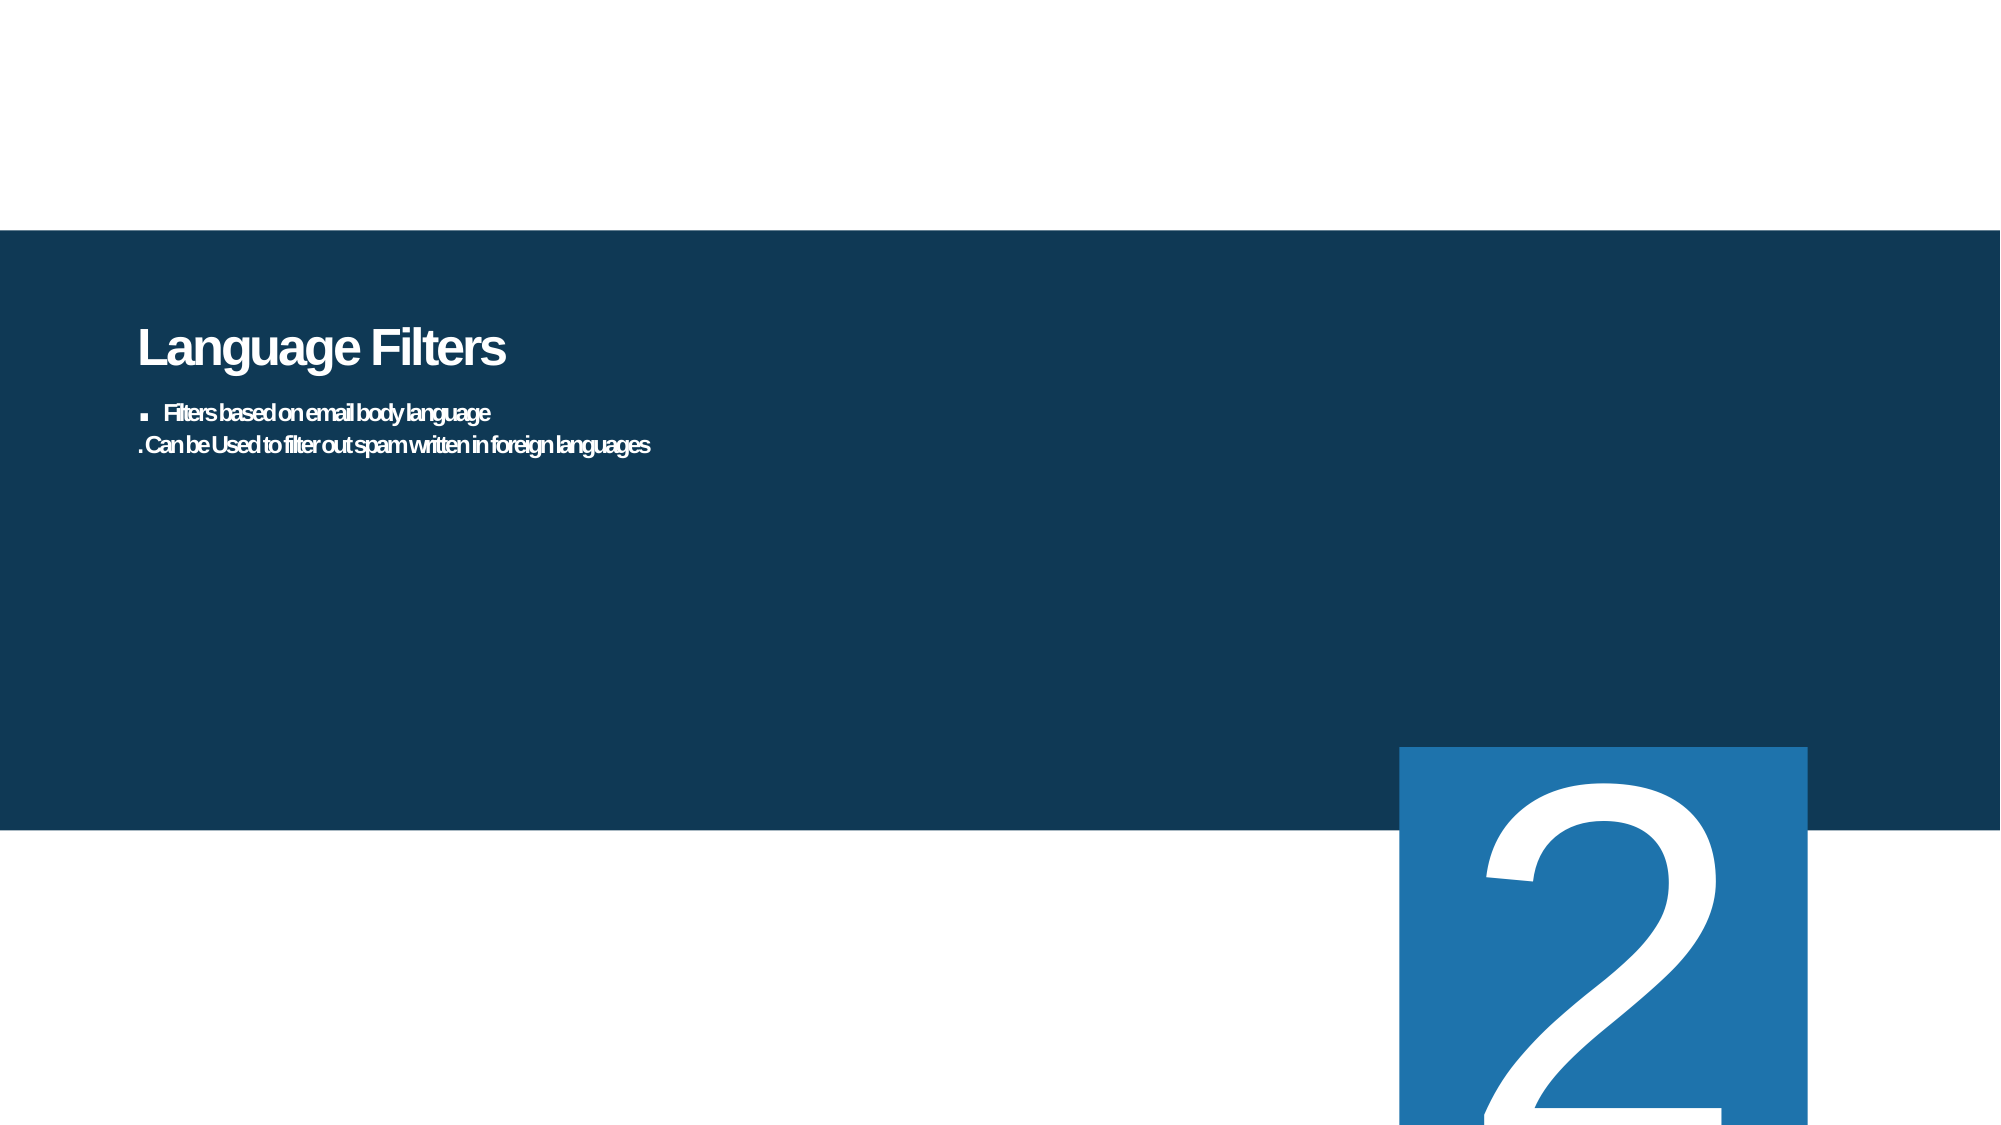

# Language Filters . Filters based on email body language . Can be Used to filter out spam written in foreign languages
2